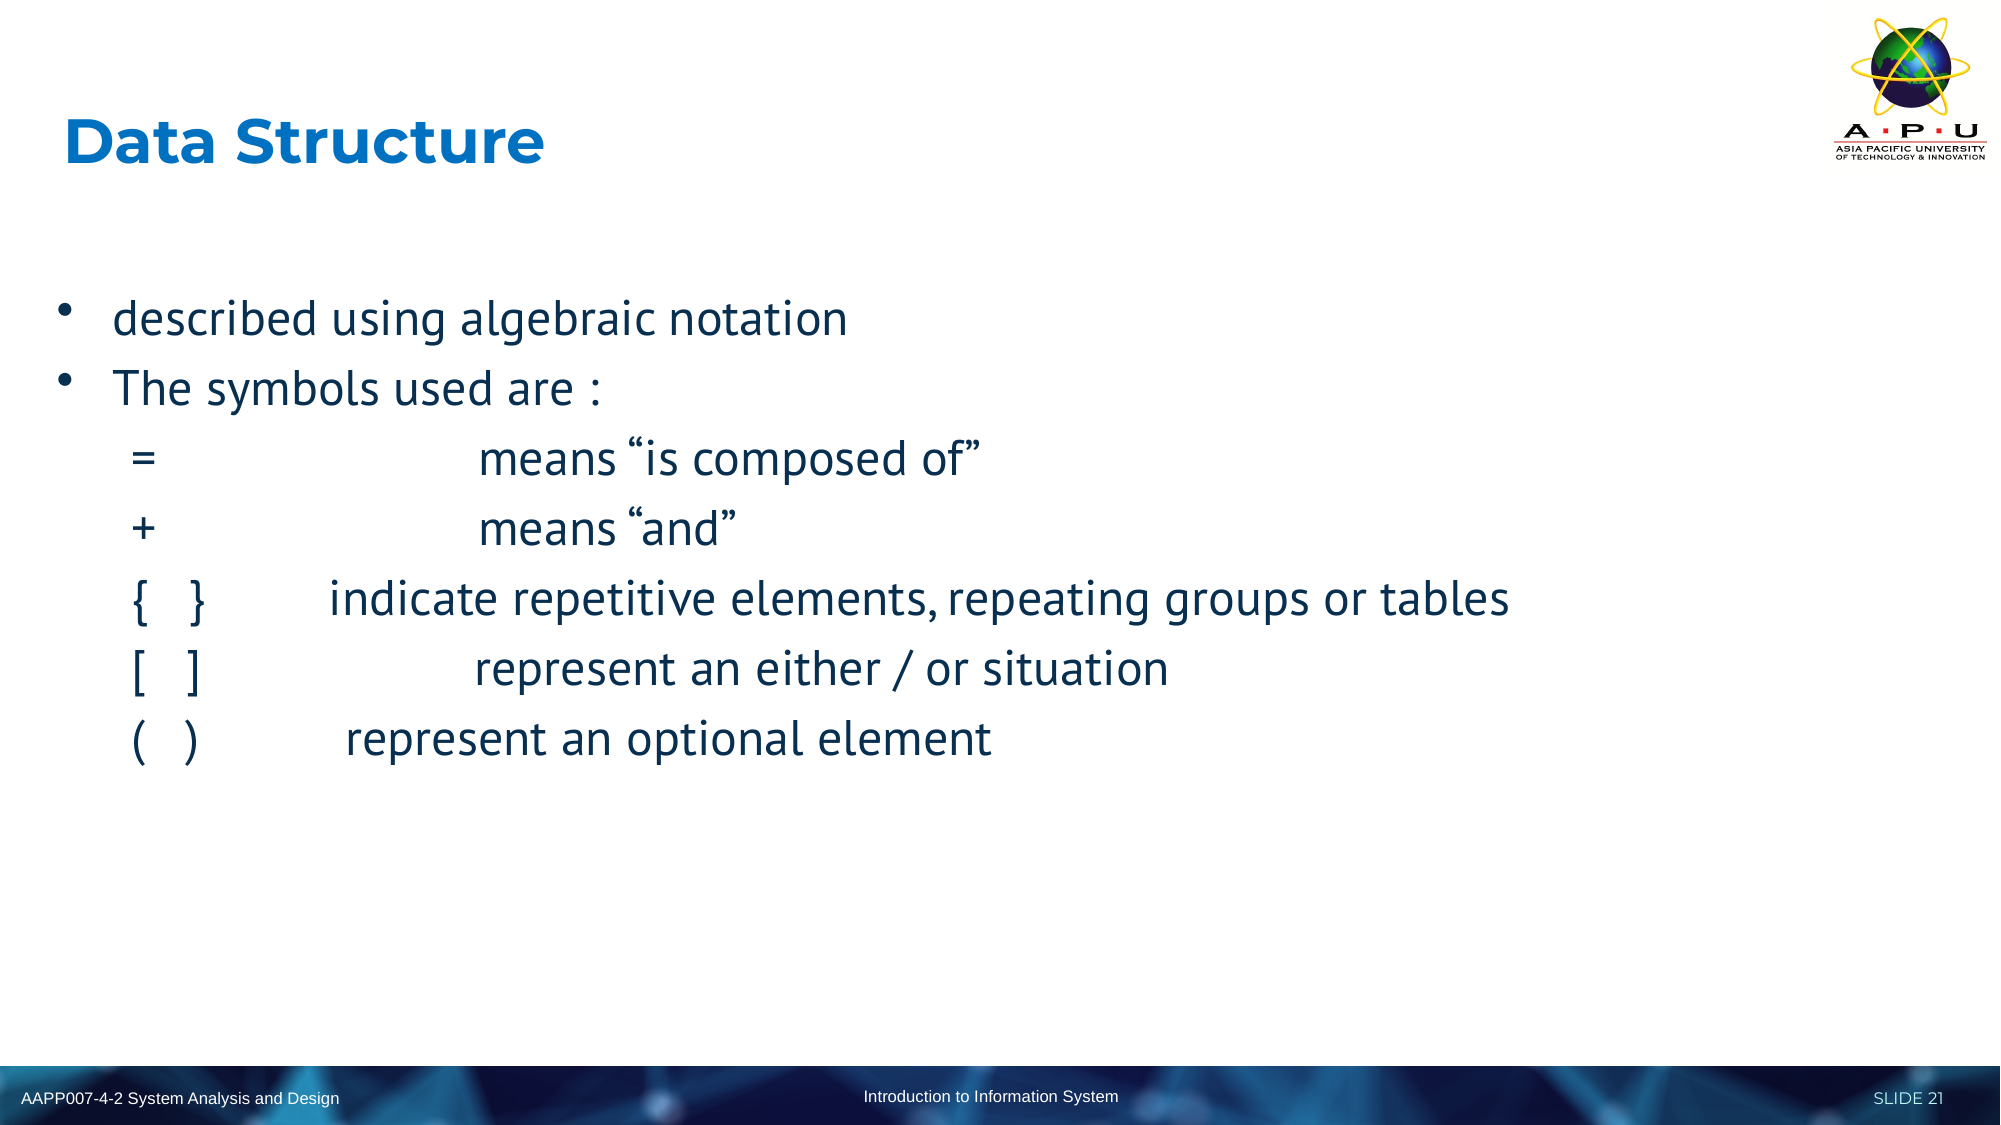

# Data Structure
described using algebraic notation
The symbols used are :
=			means “is composed of”
+			means “and”
{   } 	indicate repetitive elements, repeating groups or tables
[   ]	           represent an either / or situation
(   )           represent an optional element